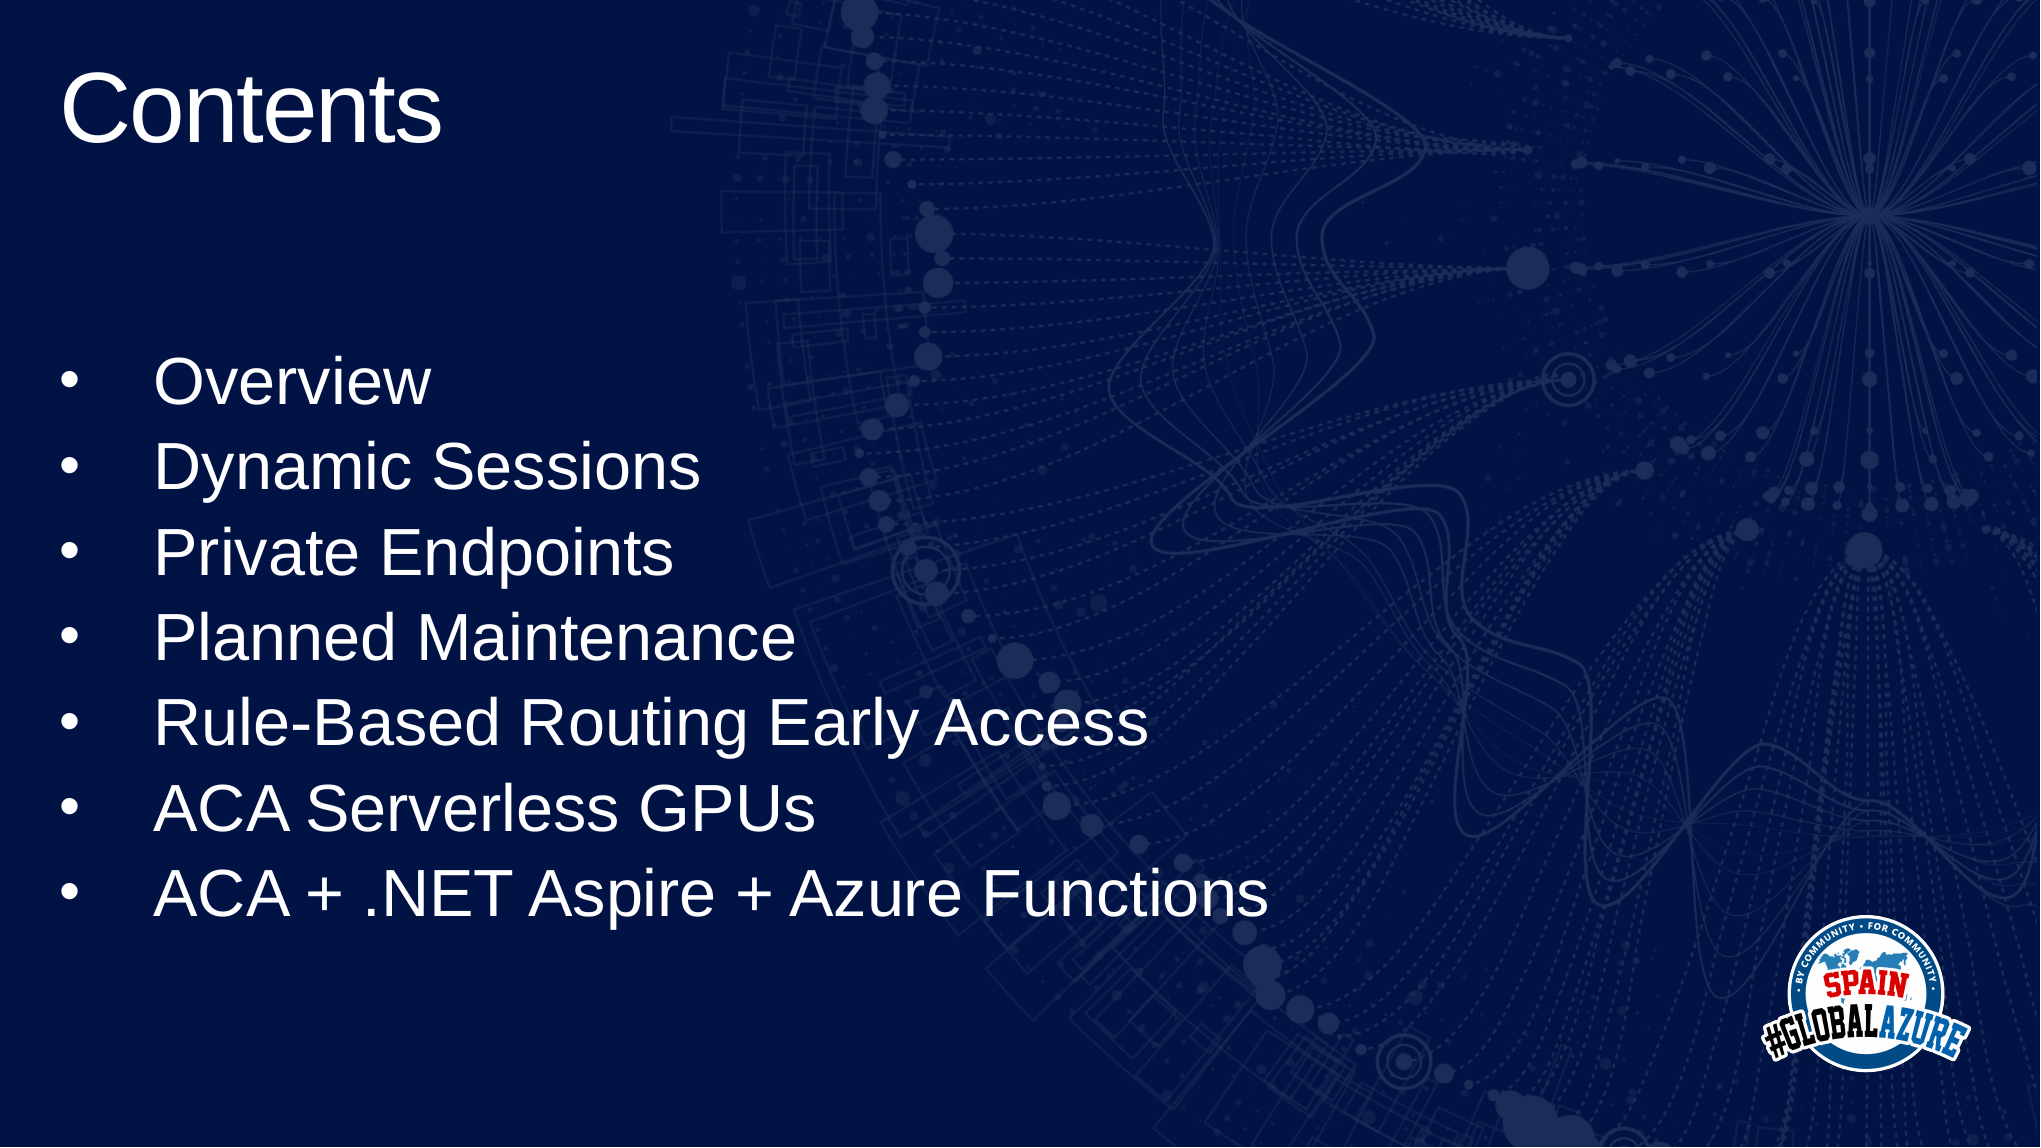

Contents
Overview
Dynamic Sessions
Private Endpoints
Planned Maintenance
Rule-Based Routing Early Access
ACA Serverless GPUs
ACA + .NET Aspire + Azure Functions